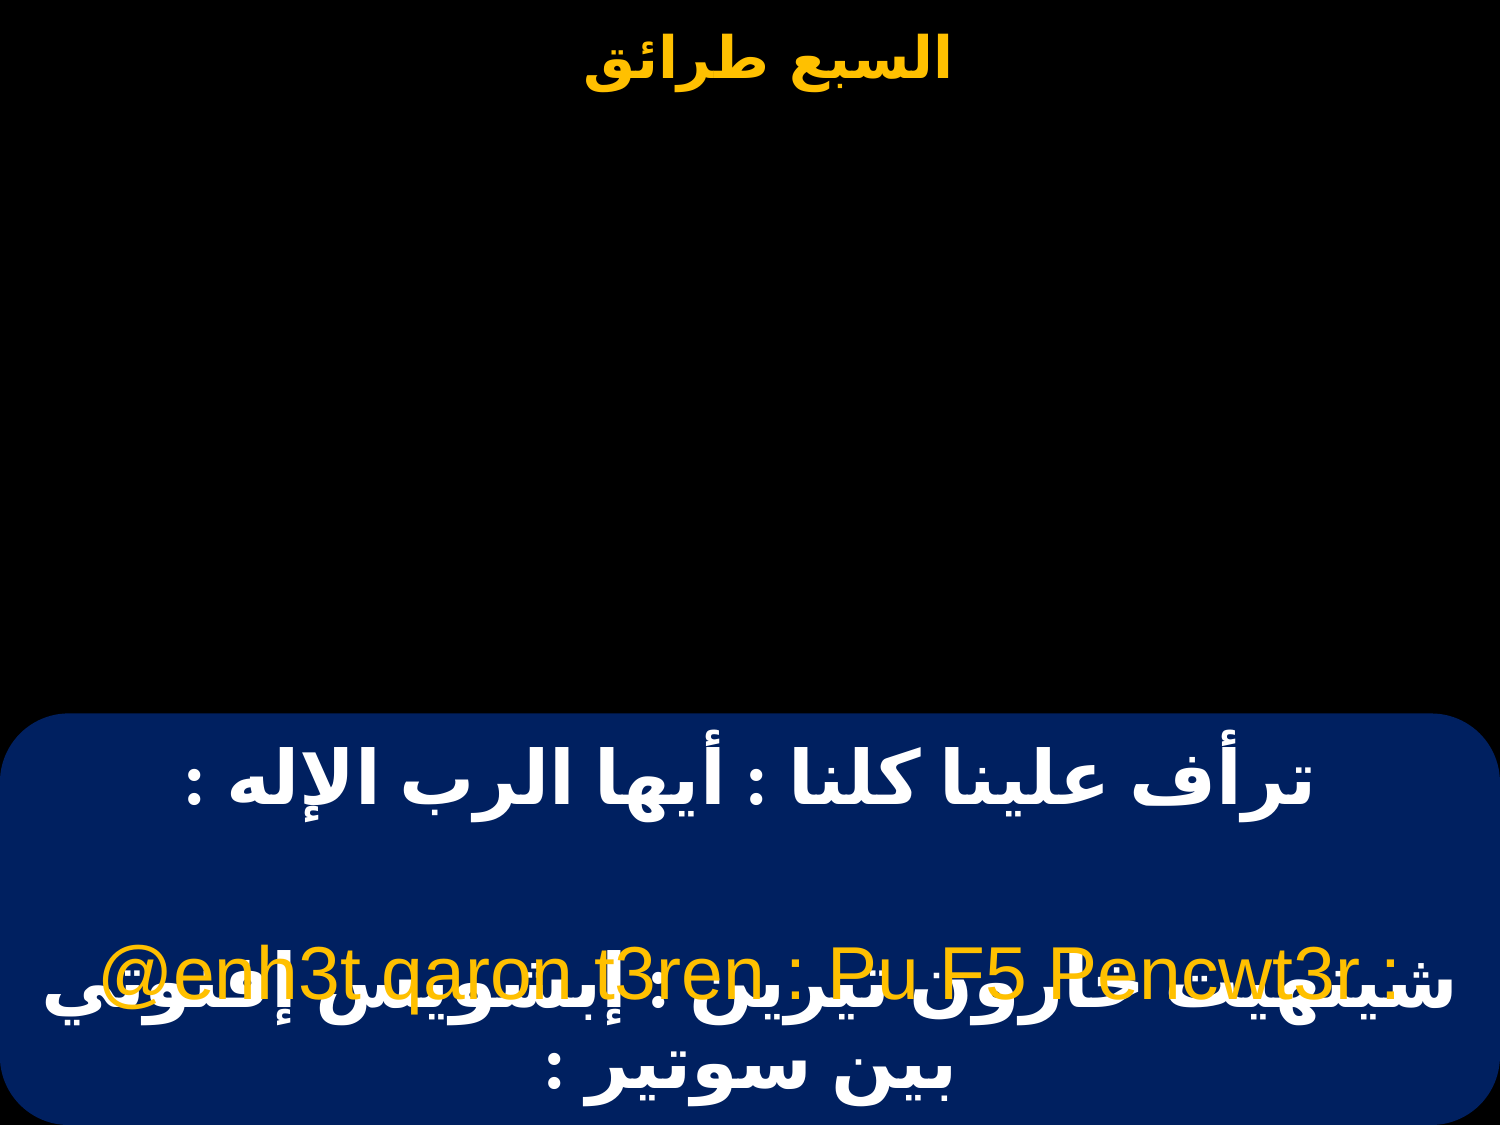

# ترأف علينا كلنا : أيها الرب الإله :
@enh3t qaron t3ren : Pu F5 Pencwt3r :
شينهيت خارون تيرين : إبشويس إفنوتي بين سوتير :